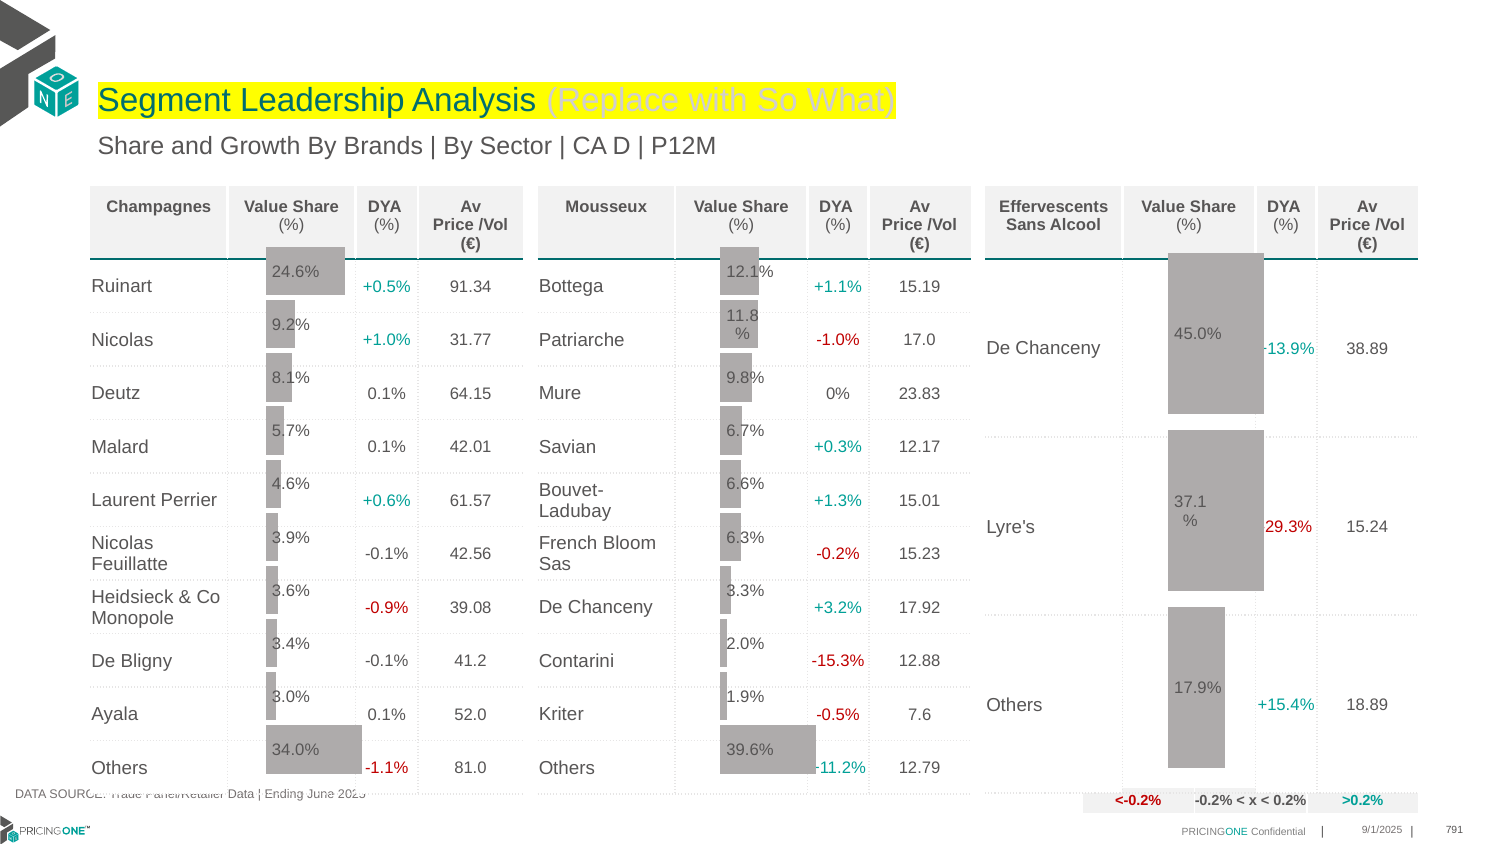

# Segment Leadership Analysis (Replace with So What)
Share and Growth By Brands | By Sector | CA D | P12M
| Mousseux | Value Share (%) | DYA (%) | Av Price /Vol (€) |
| --- | --- | --- | --- |
| Bottega |  | +1.1% | 15.19 |
| Patriarche |  | -1.0% | 17.0 |
| Mure |  | 0% | 23.83 |
| Savian |  | +0.3% | 12.17 |
| Bouvet-Ladubay |  | +1.3% | 15.01 |
| French Bloom Sas |  | -0.2% | 15.23 |
| De Chanceny |  | +3.2% | 17.92 |
| Contarini |  | -15.3% | 12.88 |
| Kriter |  | -0.5% | 7.6 |
| Others |  | +11.2% | 12.79 |
| Champagnes | Value Share (%) | DYA (%) | Av Price /Vol (€) |
| --- | --- | --- | --- |
| Ruinart |  | +0.5% | 91.34 |
| Nicolas |  | +1.0% | 31.77 |
| Deutz |  | 0.1% | 64.15 |
| Malard |  | 0.1% | 42.01 |
| Laurent Perrier |  | +0.6% | 61.57 |
| Nicolas Feuillatte |  | -0.1% | 42.56 |
| Heidsieck & Co Monopole |  | -0.9% | 39.08 |
| De Bligny |  | -0.1% | 41.2 |
| Ayala |  | 0.1% | 52.0 |
| Others |  | -1.1% | 81.0 |
| Effervescents Sans Alcool | Value Share (%) | DYA (%) | Av Price /Vol (€) |
| --- | --- | --- | --- |
| De Chanceny |  | +13.9% | 38.89 |
| Lyre's |  | -29.3% | 15.24 |
| Others |  | +15.4% | 18.89 |

### Chart

| Category | Champagnes | CA D |
|---|---|
|  | 0.24585399205852326 |

### Chart

| Category | Mousseux | CA D |
|---|---|
|  | 0.12053980876038334 |

### Chart

| Category | Effervescents Sans Alcool | CA D |
|---|---|
|  | 0.44963406064137945 |
DATA SOURCE: Trade Panel/Retailer Data | Ending June 2025
| <-0.2% | -0.2% < x < 0.2% | >0.2% |
| --- | --- | --- |

9/1/2025
791